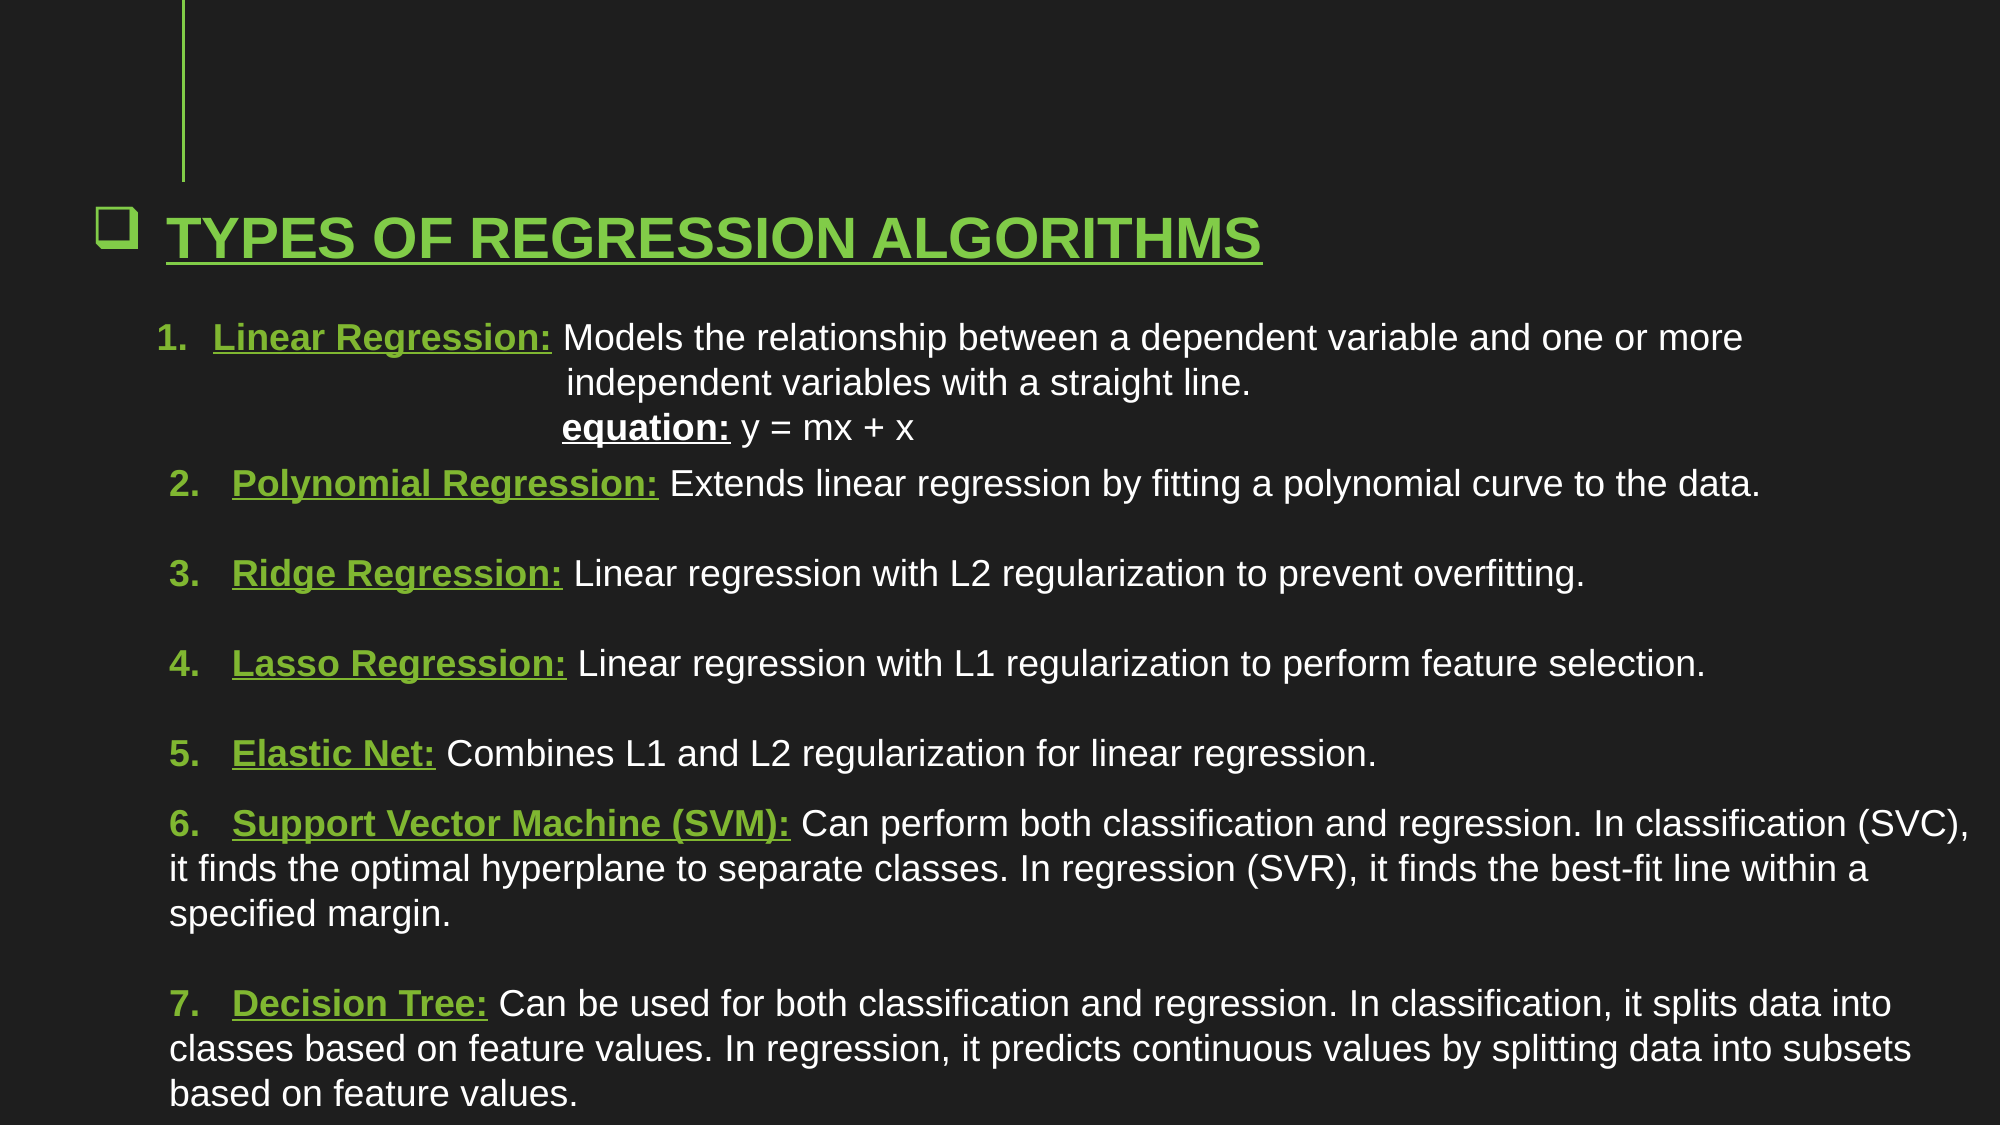

# Types of Regression Algorithms
Linear Regression: Models the relationship between a dependent variable and one or more
                                       independent variables with a straight line.
          equation: y = mx + x

2.   Polynomial Regression: Extends linear regression by fitting a polynomial curve to the data.

3.   Ridge Regression: Linear regression with L2 regularization to prevent overfitting.

4.   Lasso Regression: Linear regression with L1 regularization to perform feature selection.

5.   Elastic Net: Combines L1 and L2 regularization for linear regression.
6.   Support Vector Machine (SVM): Can perform both classification and regression. In classification (SVC), it finds the optimal hyperplane to separate classes. In regression (SVR), it finds the best-fit line within a specified margin.

7.   Decision Tree: Can be used for both classification and regression. In classification, it splits data into classes based on feature values. In regression, it predicts continuous values by splitting data into subsets based on feature values.
16